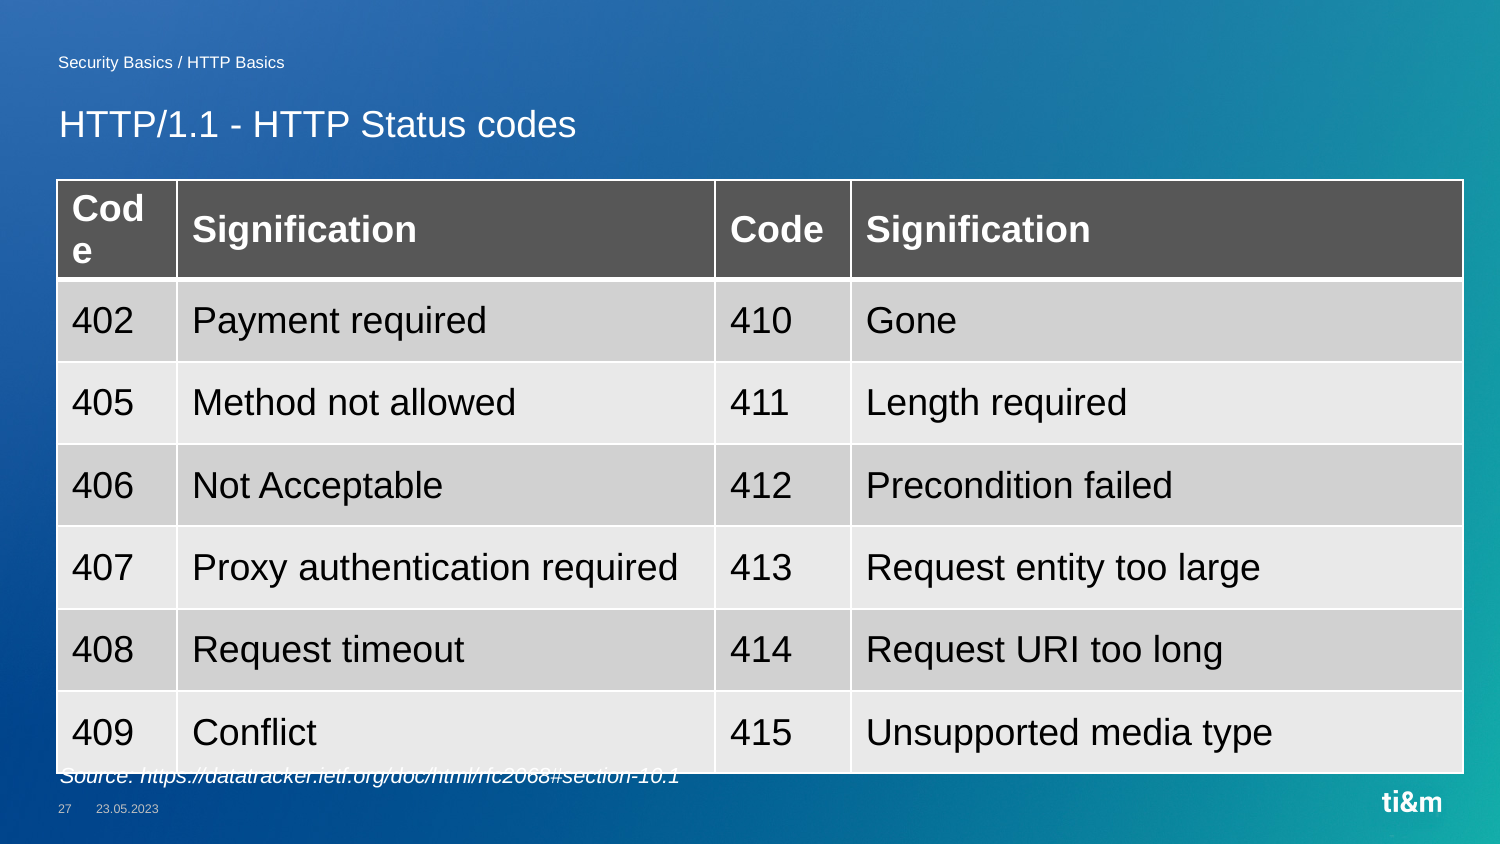

Security Basics / HTTP Basics
# HTTP/1.1 - HTTP Status codes
| Code | Signification | Code | Signification |
| --- | --- | --- | --- |
| 402 | Payment required | 410 | Gone |
| 405 | Method not allowed | 411 | Length required |
| 406 | Not Acceptable | 412 | Precondition failed |
| 407 | Proxy authentication required | 413 | Request entity too large |
| 408 | Request timeout | 414 | Request URI too long |
| 409 | Conflict | 415 | Unsupported media type |
Source: https://datatracker.ietf.org/doc/html/rfc2068#section-10.1
27
23.05.2023